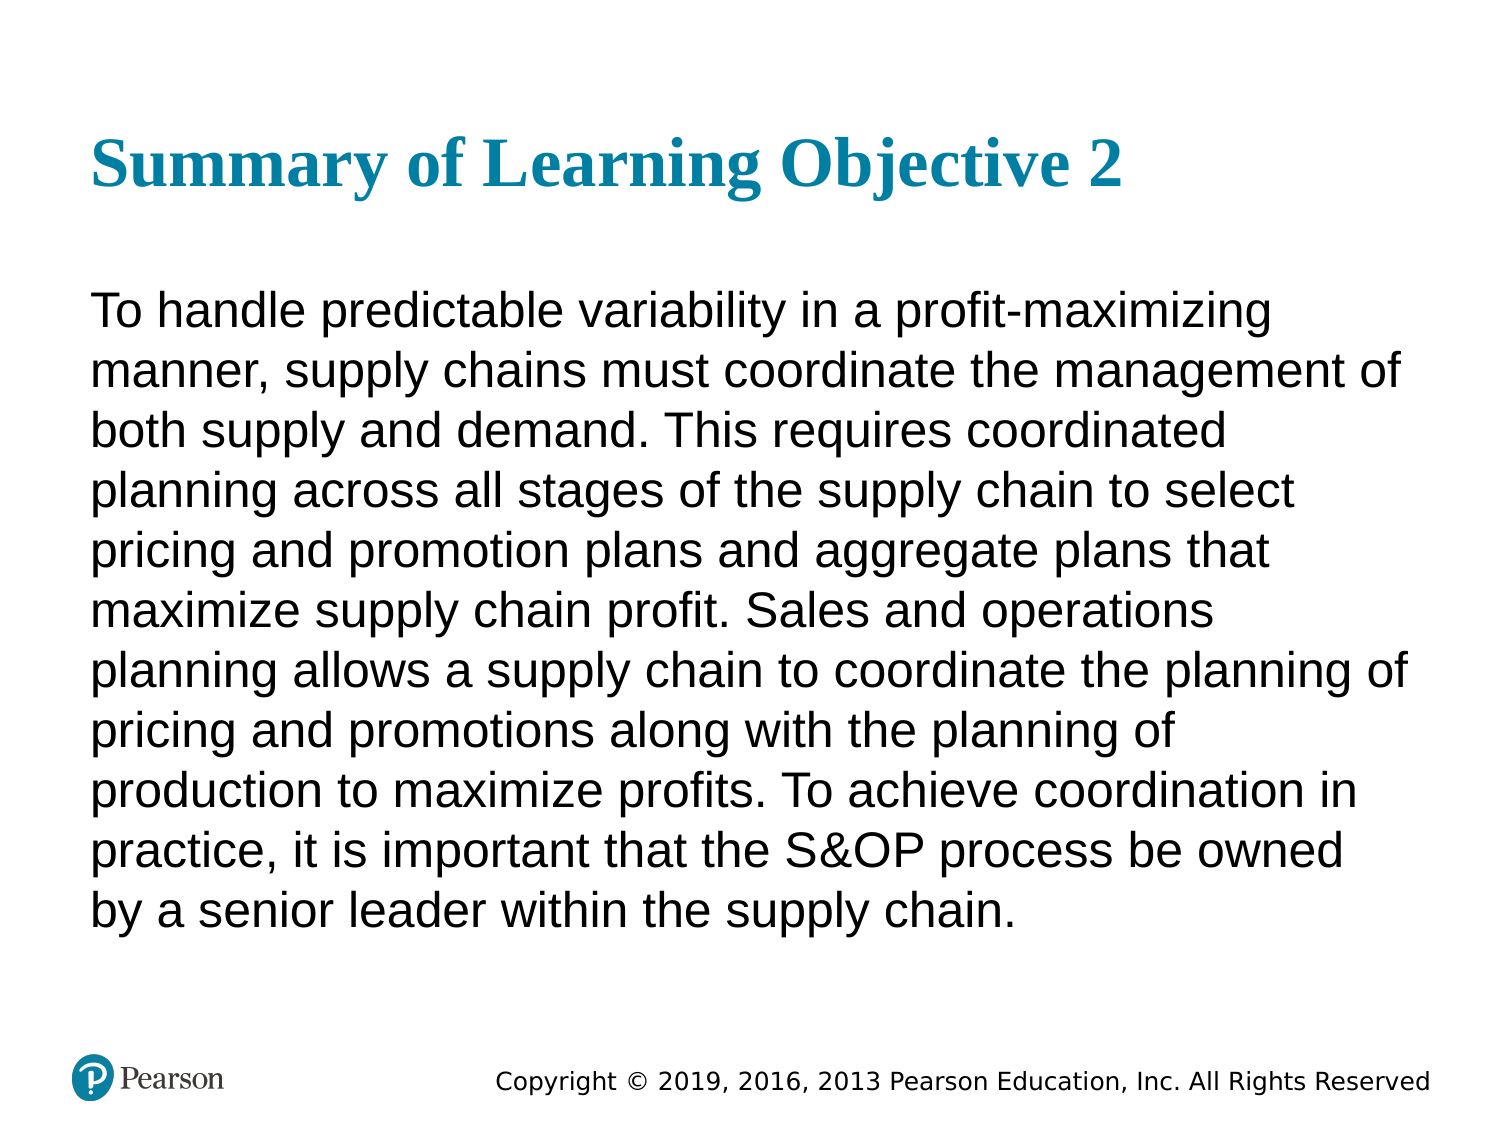

# Summary of Learning Objective 2
To handle predictable variability in a profit-maximizing manner, supply chains must coordinate the management of both supply and demand. This requires coordinated planning across all stages of the supply chain to select pricing and promotion plans and aggregate plans that maximize supply chain profit. Sales and operations planning allows a supply chain to coordinate the planning of pricing and promotions along with the planning of production to maximize profits. To achieve coordination in practice, it is important that the S & O P process be owned by a senior leader within the supply chain.